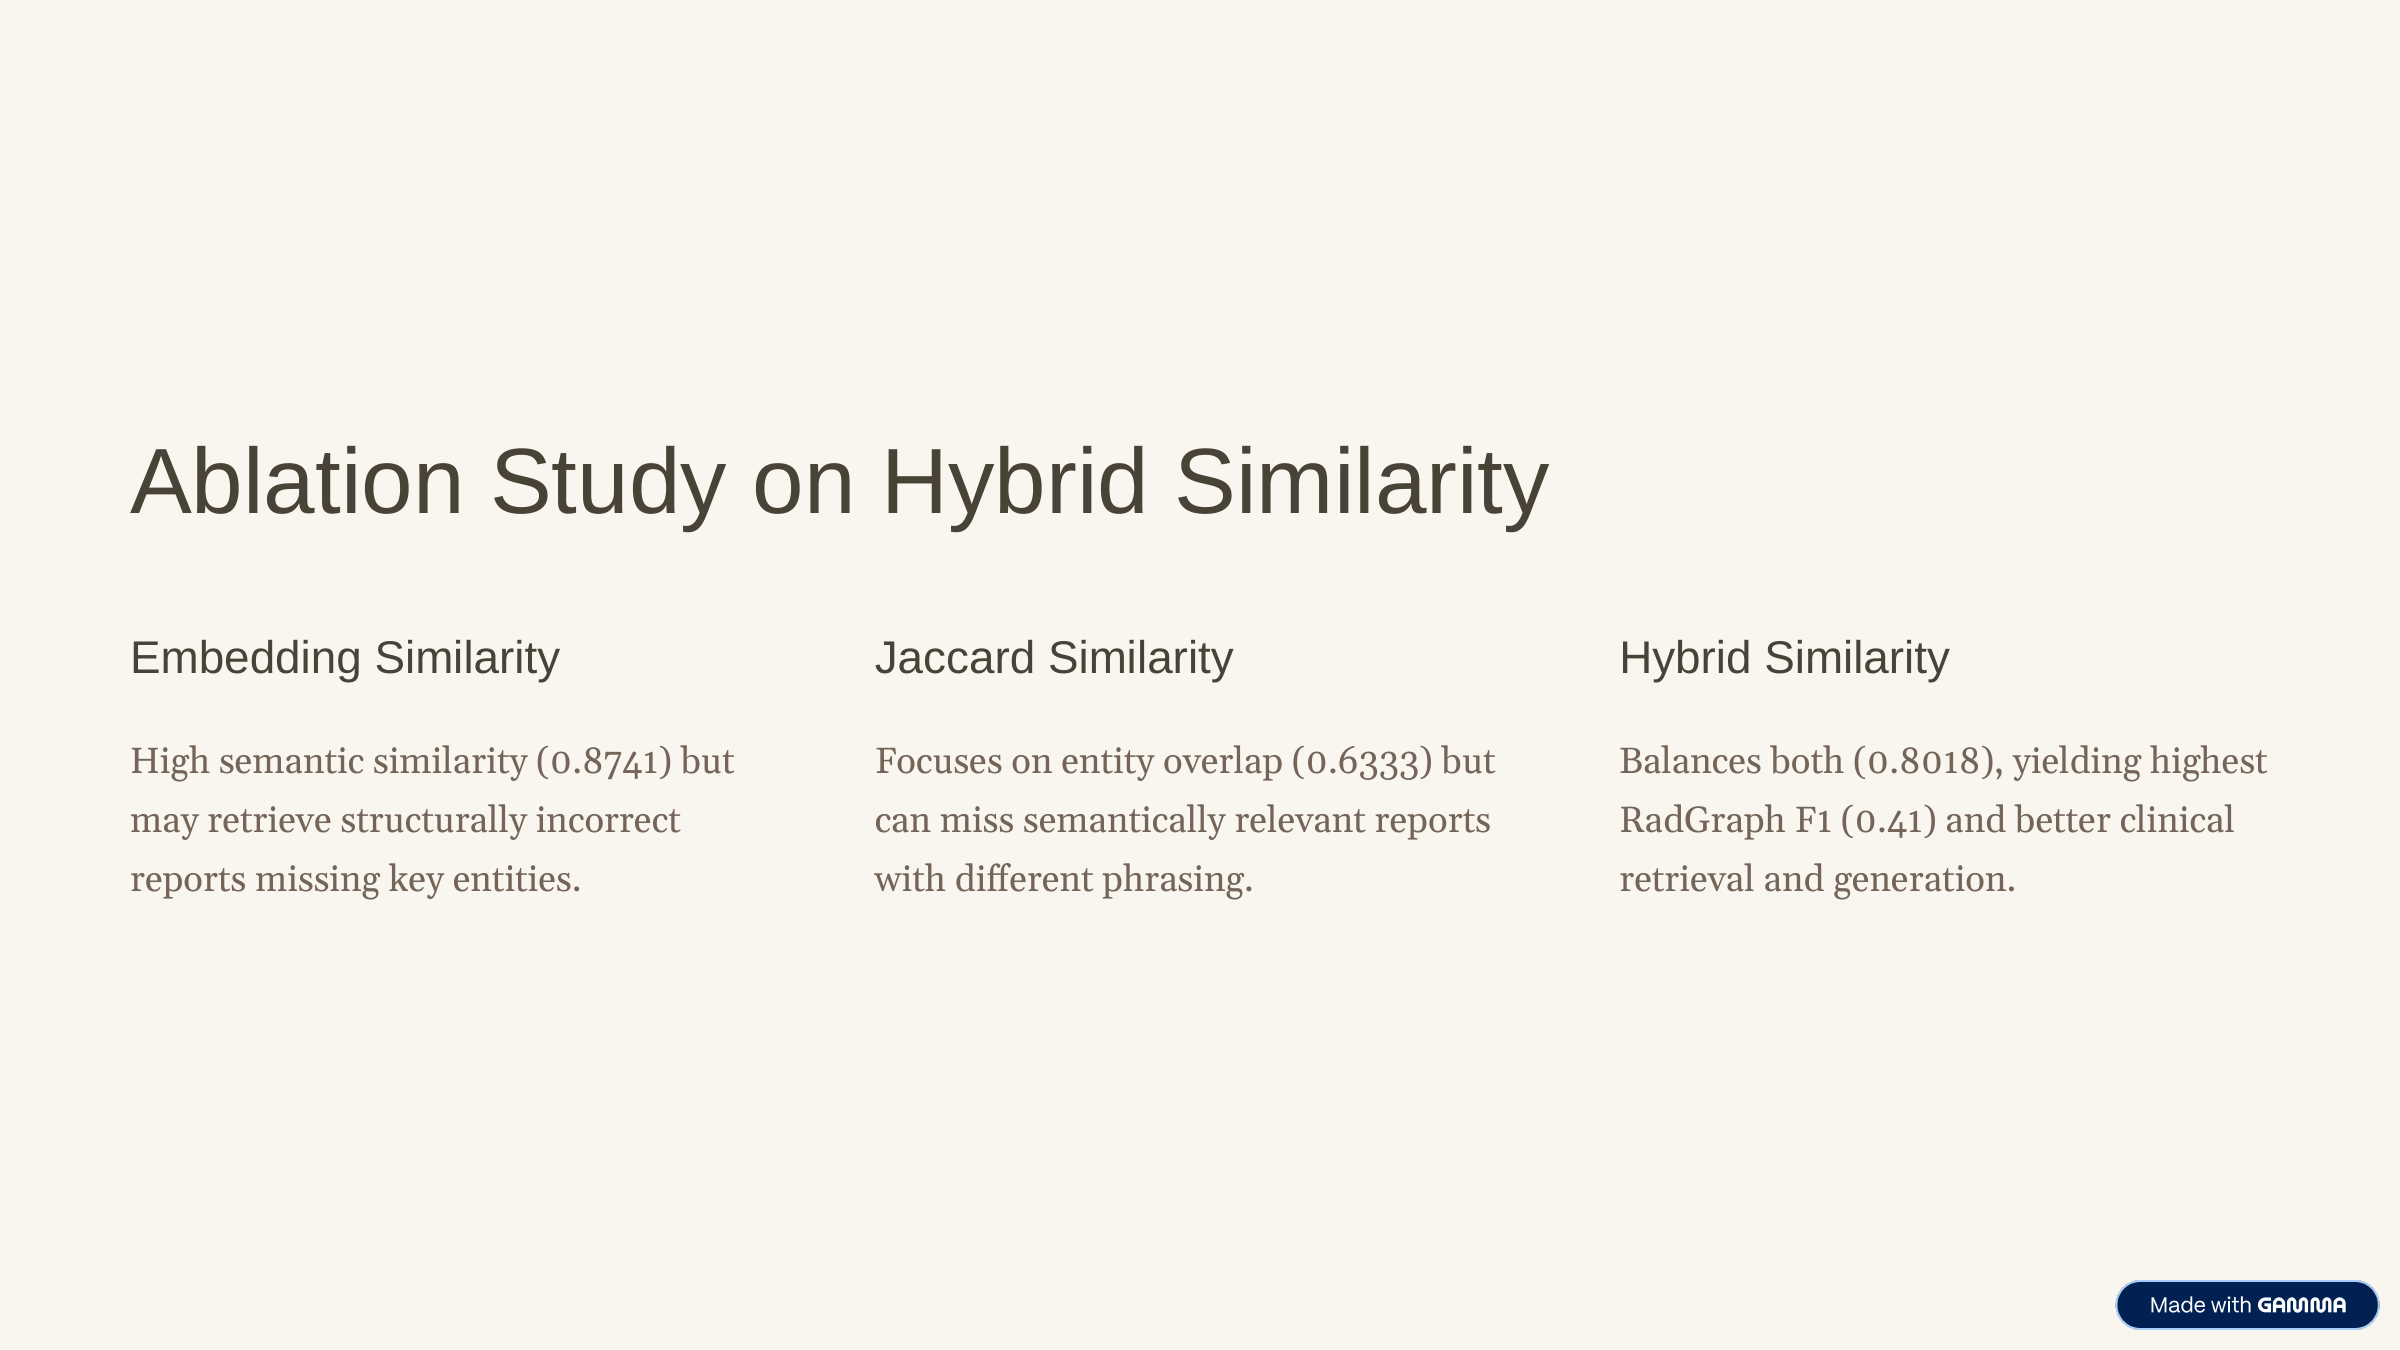

Ablation Study on Hybrid Similarity
Embedding Similarity
Jaccard Similarity
Hybrid Similarity
High semantic similarity (0.8741) but may retrieve structurally incorrect reports missing key entities.
Focuses on entity overlap (0.6333) but can miss semantically relevant reports with different phrasing.
Balances both (0.8018), yielding highest RadGraph F1 (0.41) and better clinical retrieval and generation.